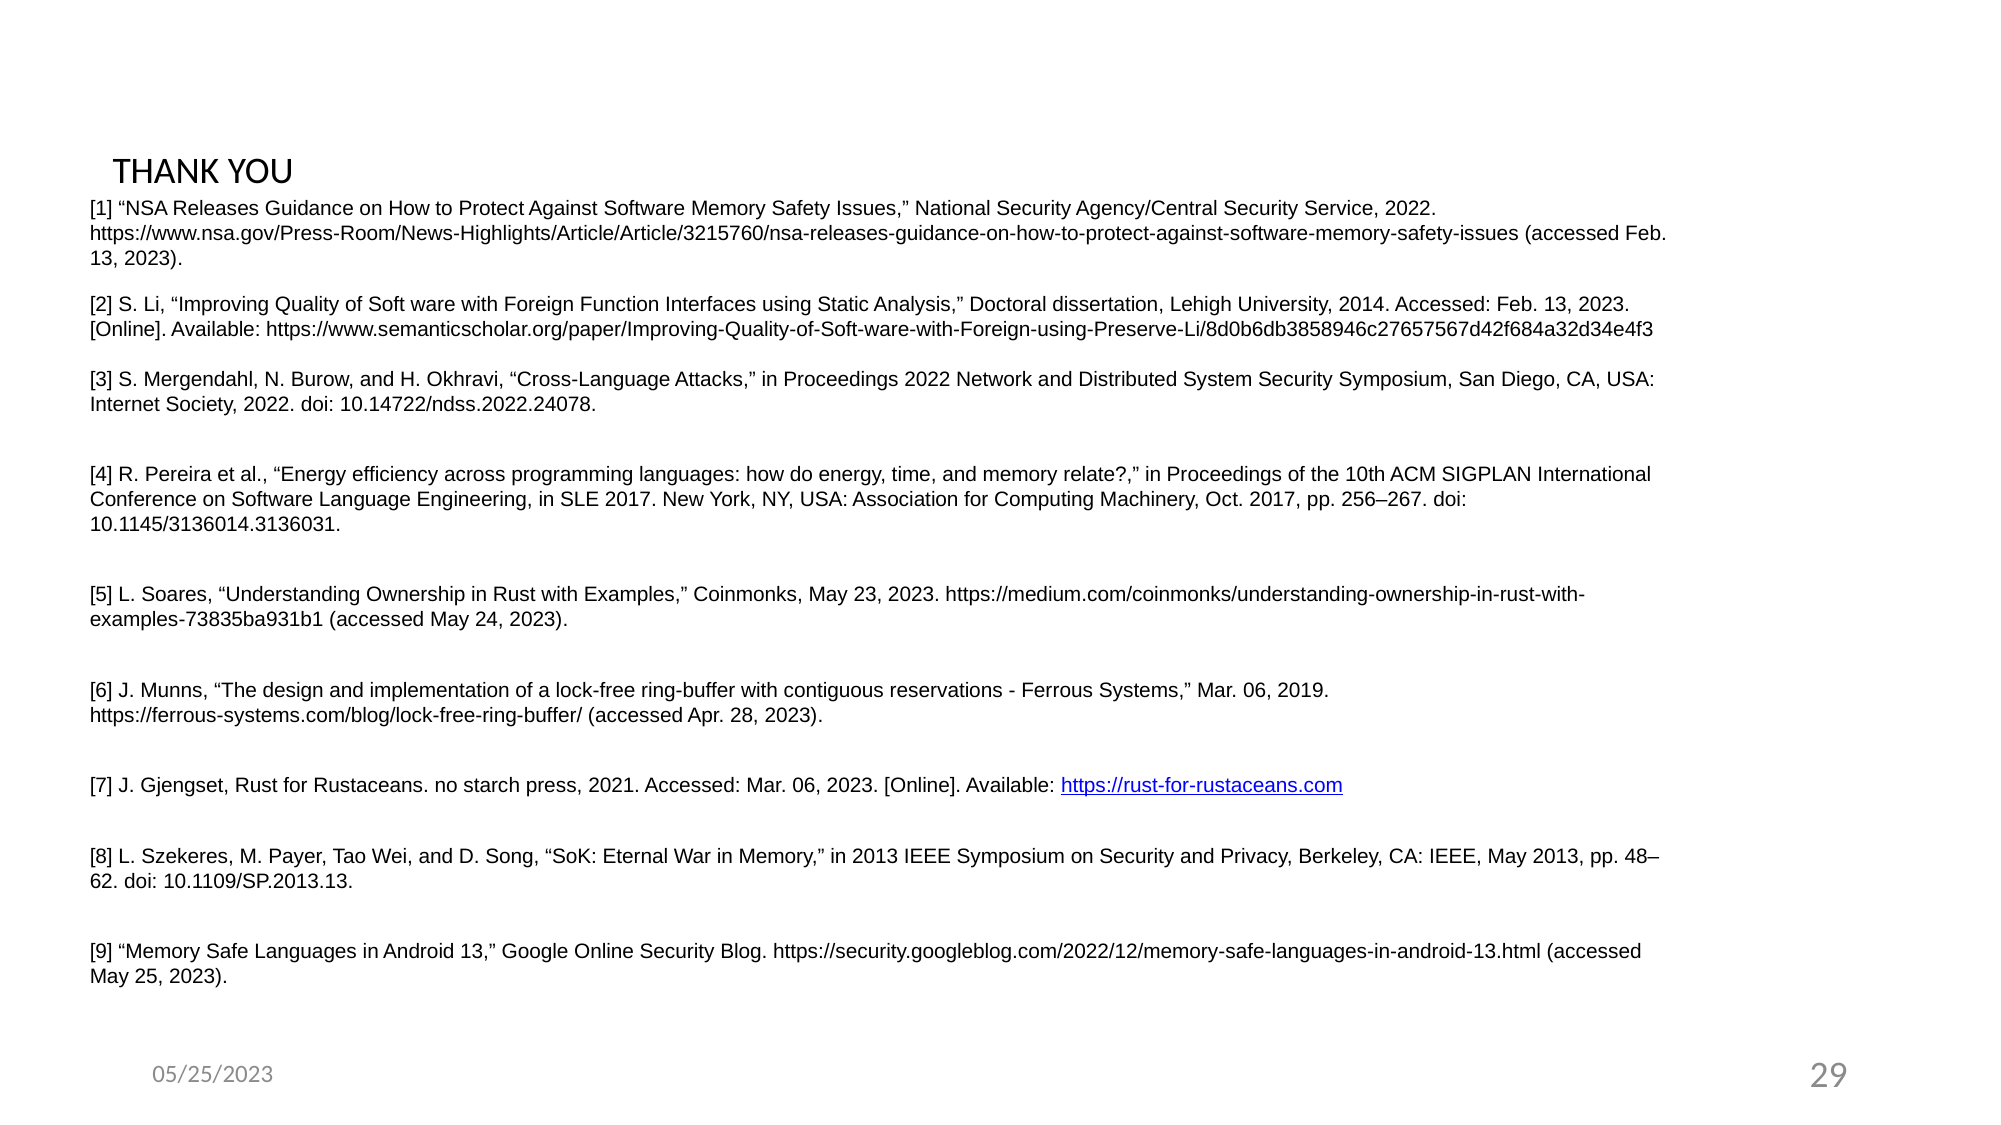

# THANK YOU
[1] “NSA Releases Guidance on How to Protect Against Software Memory Safety Issues,” National Security Agency/Central Security Service, 2022. https://www.nsa.gov/Press-Room/News-Highlights/Article/Article/3215760/nsa-releases-guidance-on-how-to-protect-against-software-memory-safety-issues (accessed Feb. 13, 2023).
[2] S. Li, “Improving Quality of Soft ware with Foreign Function Interfaces using Static Analysis,” Doctoral dissertation, Lehigh University, 2014. Accessed: Feb. 13, 2023. [Online]. Available: https://www.semanticscholar.org/paper/Improving-Quality-of-Soft-ware-with-Foreign-using-Preserve-Li/8d0b6db3858946c27657567d42f684a32d34e4f3
[3] S. Mergendahl, N. Burow, and H. Okhravi, “Cross-Language Attacks,” in Proceedings 2022 Network and Distributed System Security Symposium, San Diego, CA, USA: Internet Society, 2022. doi: 10.14722/ndss.2022.24078.
[4] R. Pereira et al., “Energy efficiency across programming languages: how do energy, time, and memory relate?,” in Proceedings of the 10th ACM SIGPLAN International Conference on Software Language Engineering, in SLE 2017. New York, NY, USA: Association for Computing Machinery, Oct. 2017, pp. 256–267. doi: 10.1145/3136014.3136031.
[5] L. Soares, “Understanding Ownership in Rust with Examples,” Coinmonks, May 23, 2023. https://medium.com/coinmonks/understanding-ownership-in-rust-with-examples-73835ba931b1 (accessed May 24, 2023).
[6] J. Munns, “The design and implementation of a lock-free ring-buffer with contiguous reservations - Ferrous Systems,” Mar. 06, 2019. https://ferrous-systems.com/blog/lock-free-ring-buffer/ (accessed Apr. 28, 2023).
[7] J. Gjengset, Rust for Rustaceans. no starch press, 2021. Accessed: Mar. 06, 2023. [Online]. Available: https://rust-for-rustaceans.com
[8] L. Szekeres, M. Payer, Tao Wei, and D. Song, “SoK: Eternal War in Memory,” in 2013 IEEE Symposium on Security and Privacy, Berkeley, CA: IEEE, May 2013, pp. 48–62. doi: 10.1109/SP.2013.13.
[9] “Memory Safe Languages in Android 13,” Google Online Security Blog. https://security.googleblog.com/2022/12/memory-safe-languages-in-android-13.html (accessed May 25, 2023).

05/25/2023
29